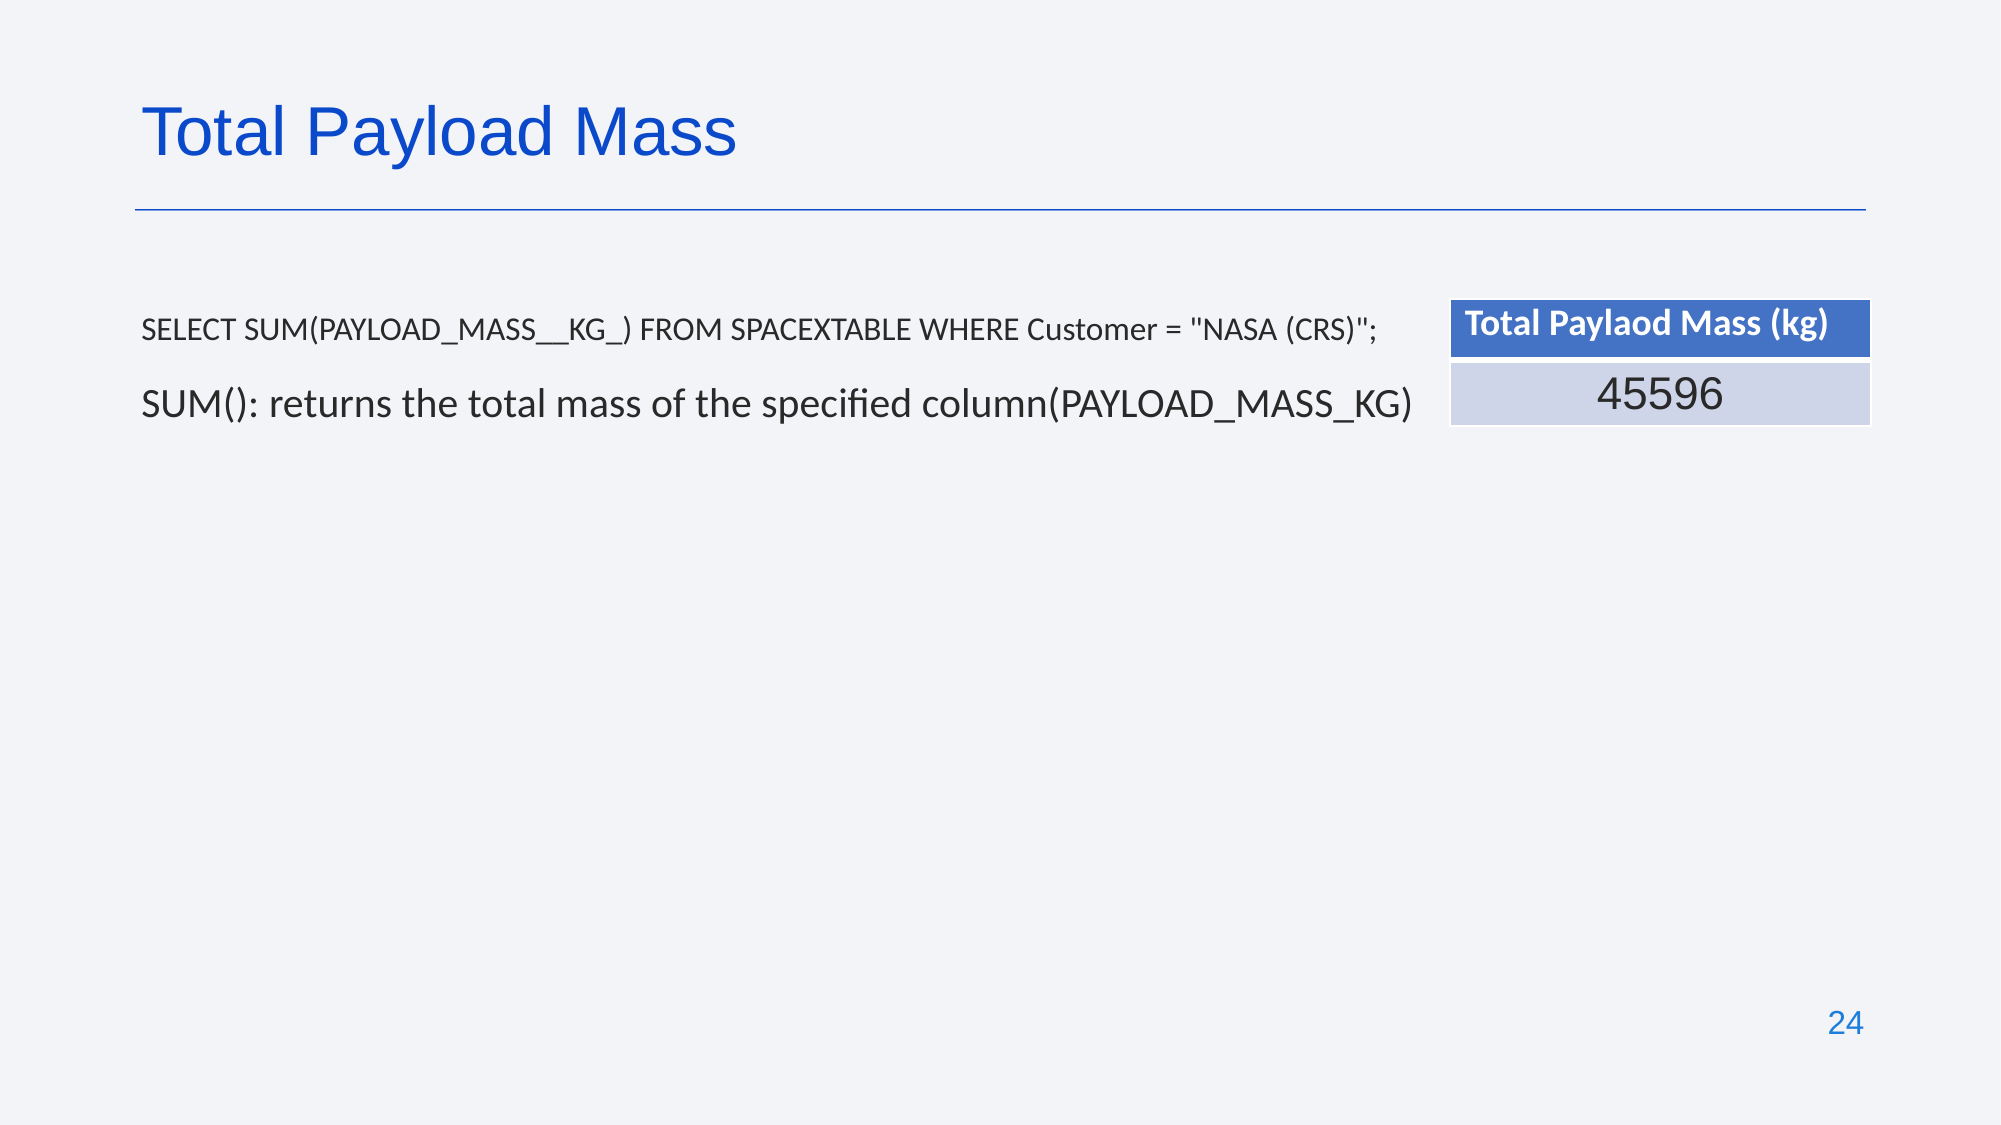

Total Payload Mass
| Total Paylaod Mass (kg) |
| --- |
| 45596 |
SELECT SUM(PAYLOAD_MASS__KG_) FROM SPACEXTABLE WHERE Customer = "NASA (CRS)";
SUM(): returns the total mass of the specified column(PAYLOAD_MASS_KG)
24